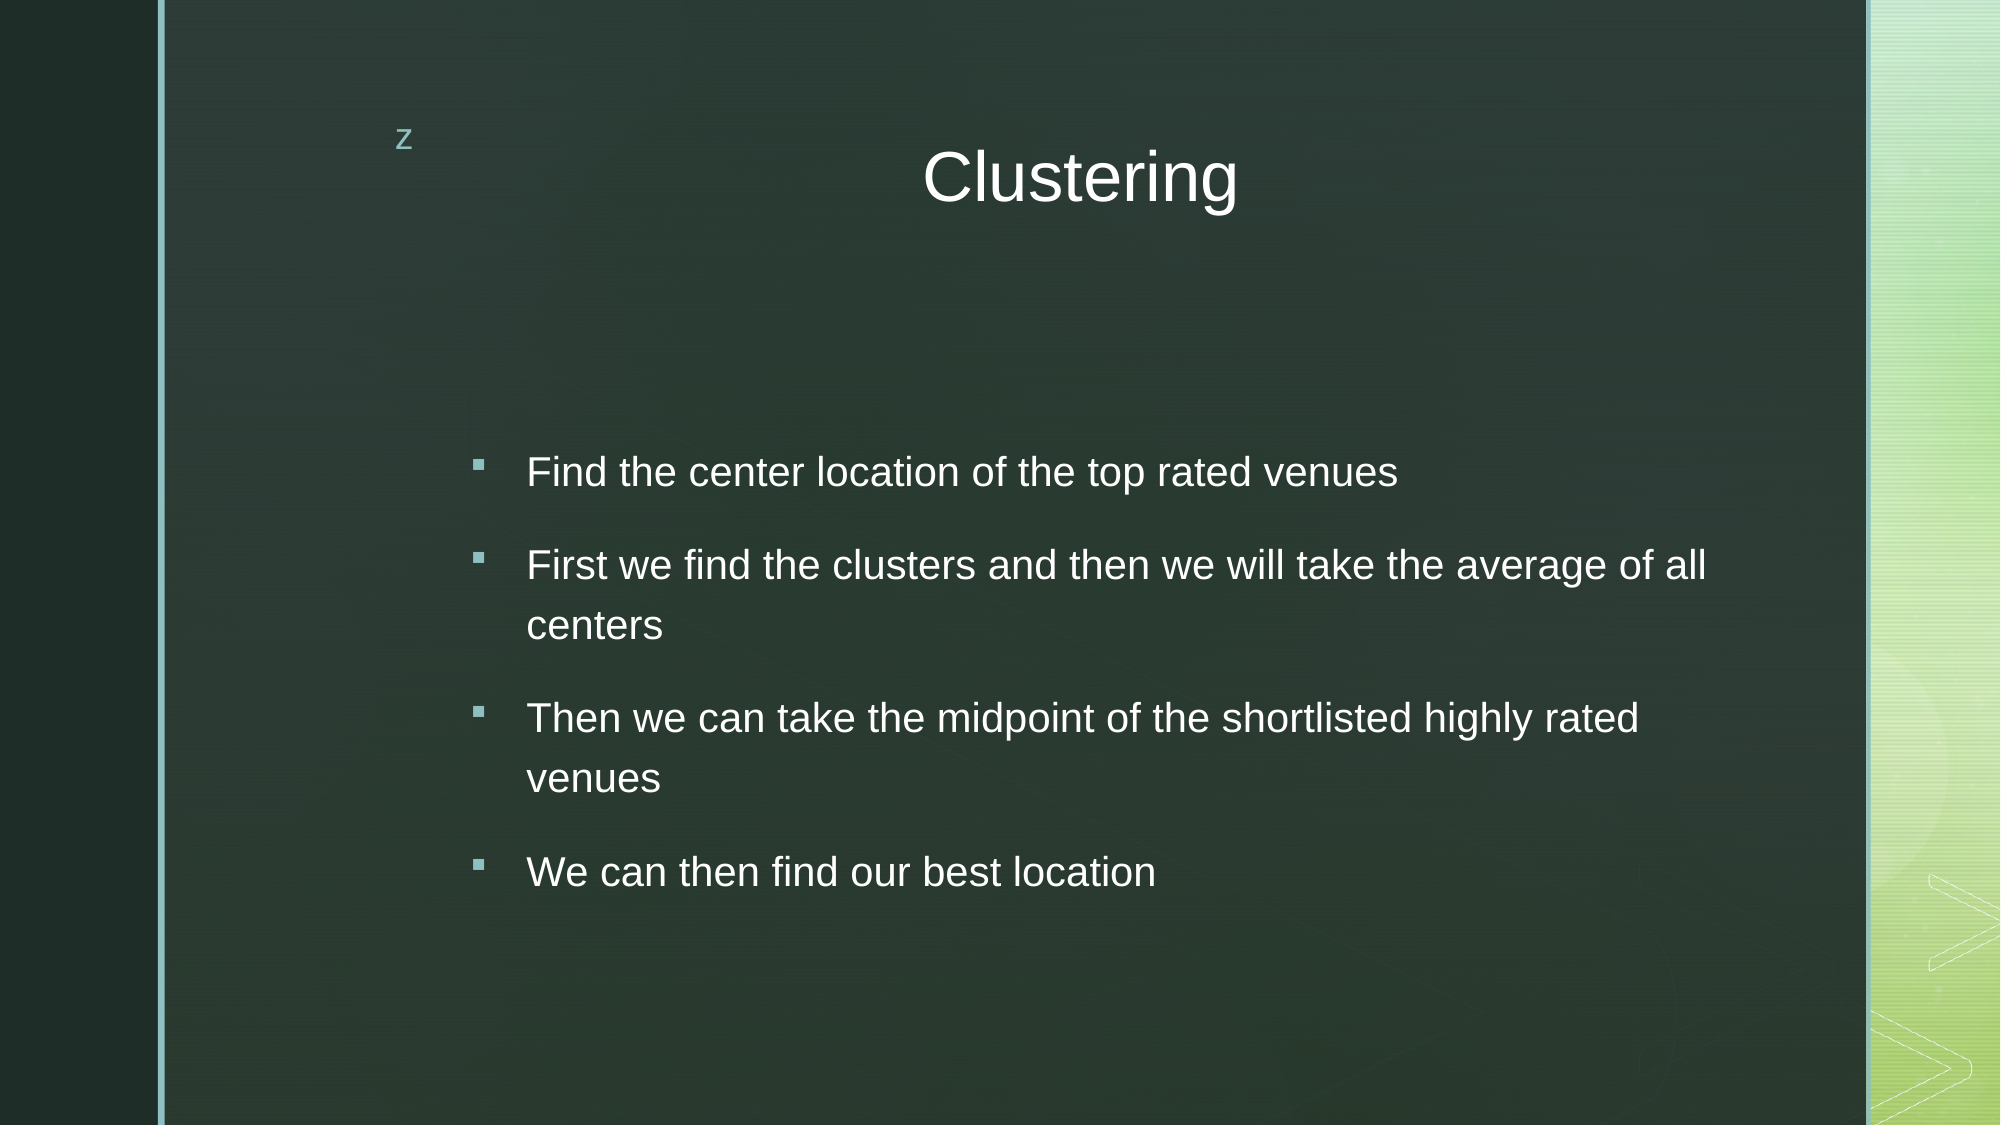

# Clustering
Find the center location of the top rated venues
First we find the clusters and then we will take the average of all centers
Then we can take the midpoint of the shortlisted highly rated venues
We can then find our best location